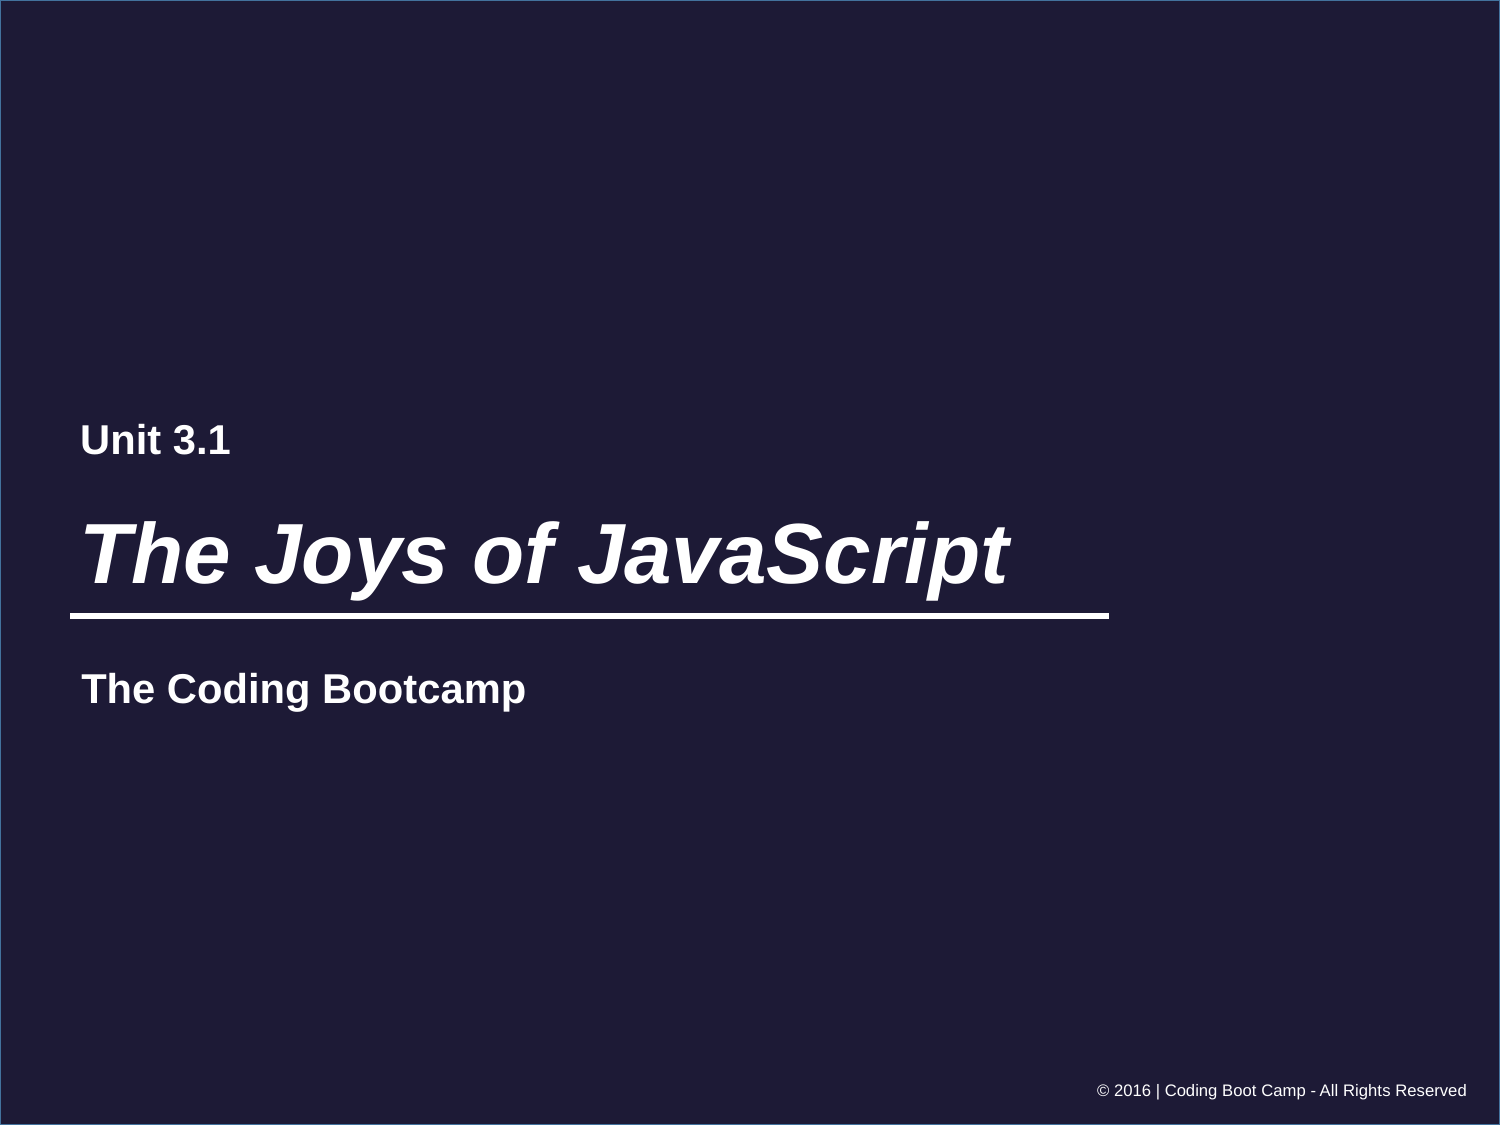

Unit 3.1
# The Joys of JavaScript